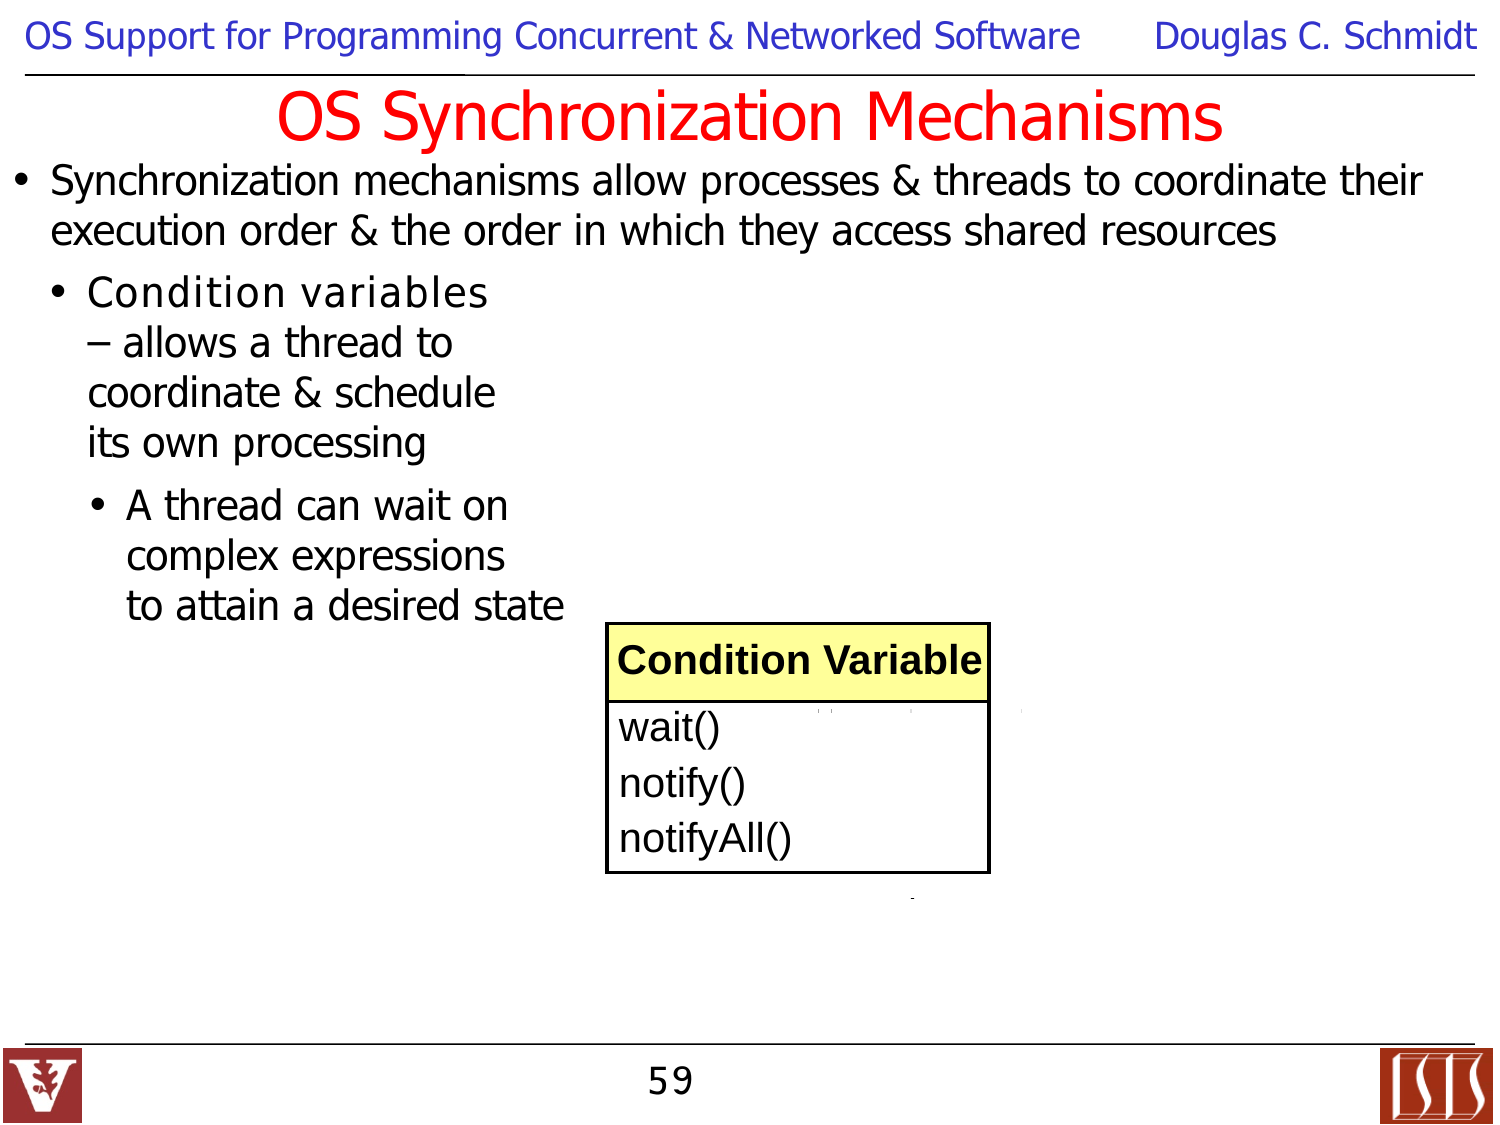

# OS Synchronization Mechanisms
Synchronization mechanisms allow processes & threads to coordinate their execution order & the order in which they access shared resources
Condition variables
– allows a thread to
coordinate & schedule
its own processing
A thread can wait on
complex expressions
to attain a desired state

Condition Variable

wait()
notify()
notifyAll()